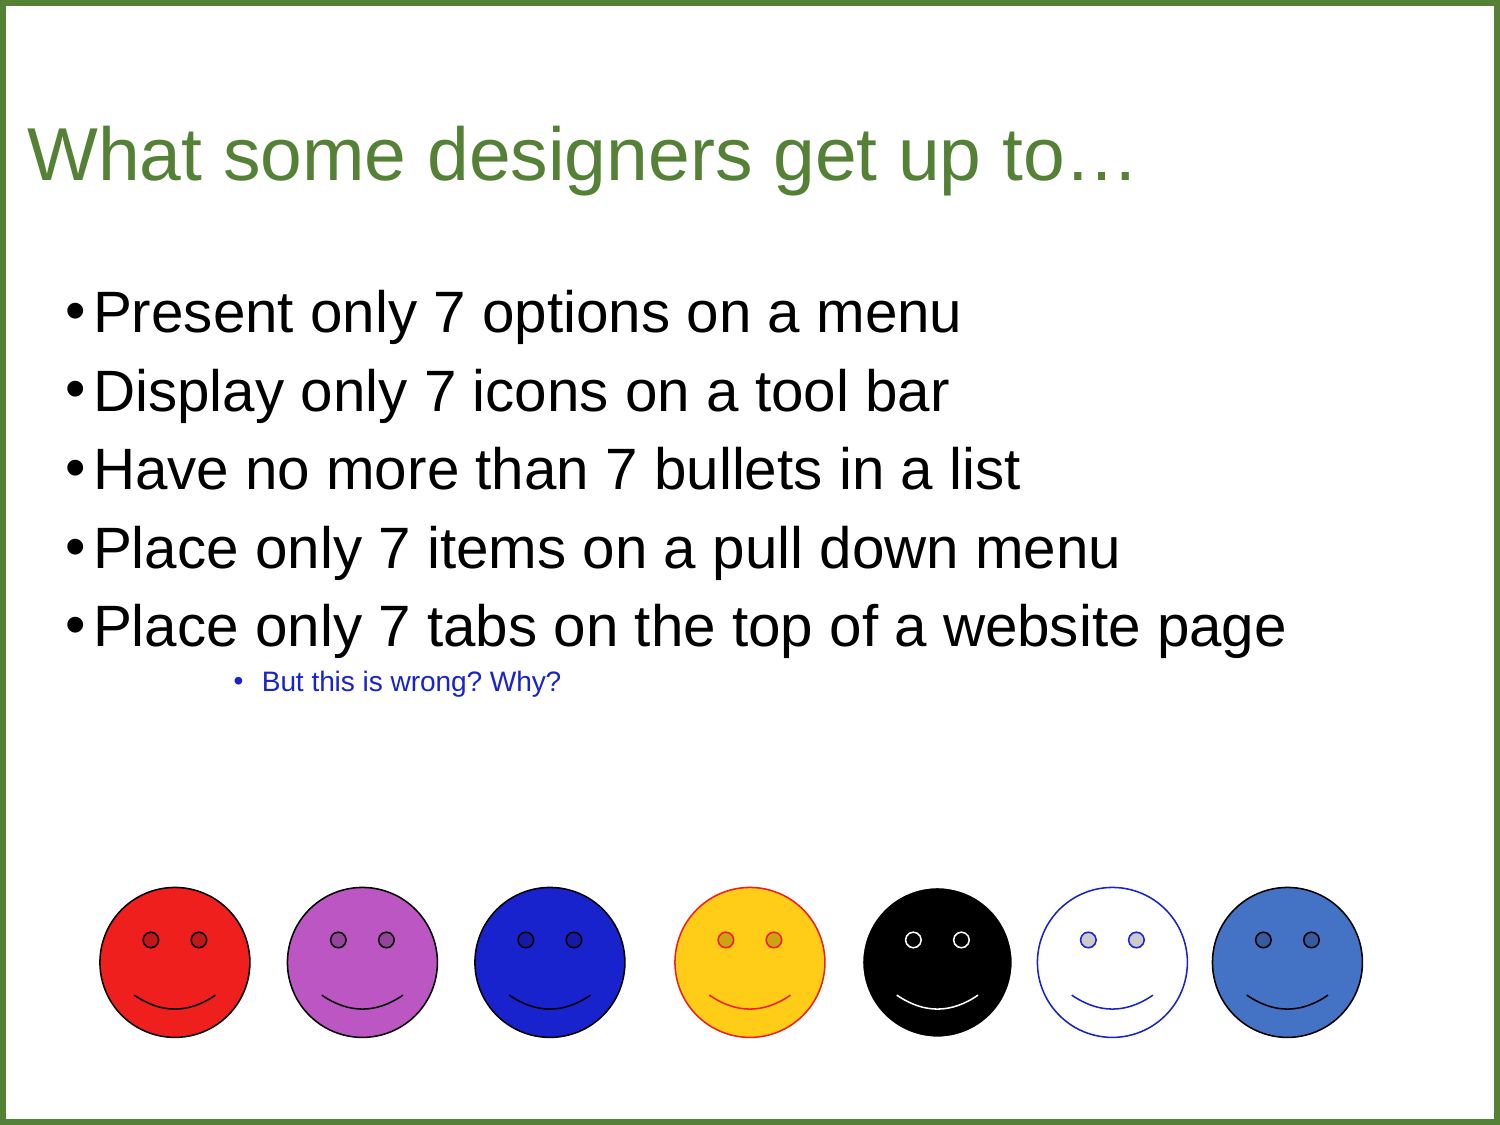

# What some designers get up to…
Present only 7 options on a menu
Display only 7 icons on a tool bar
Have no more than 7 bullets in a list
Place only 7 items on a pull down menu
Place only 7 tabs on the top of a website page
But this is wrong? Why?